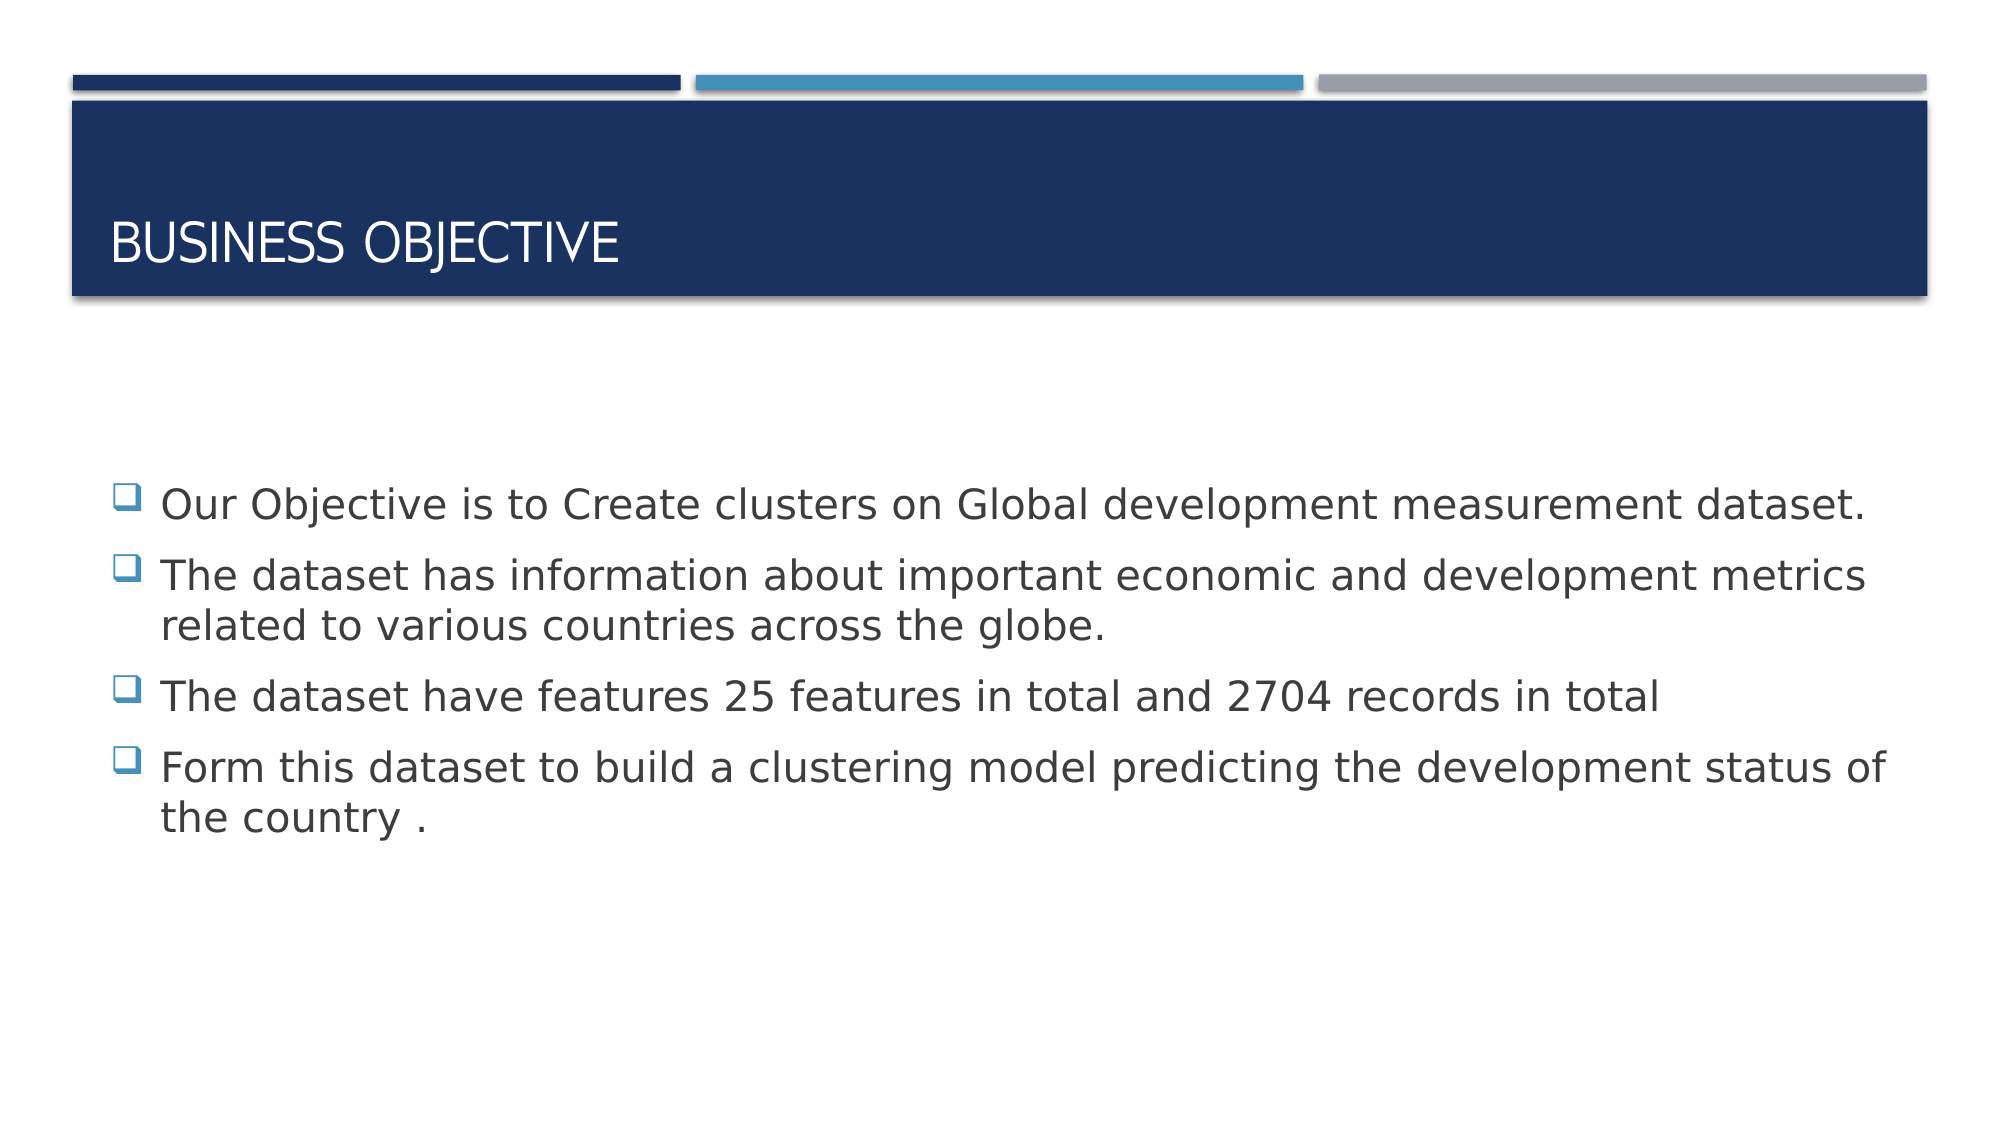

# Business objective
Our Objective is to Create clusters on Global development measurement dataset.
The dataset has information about important economic and development metrics related to various countries across the globe.
The dataset have features 25 features in total and 2704 records in total
Form this dataset to build a clustering model predicting the development status of the country .